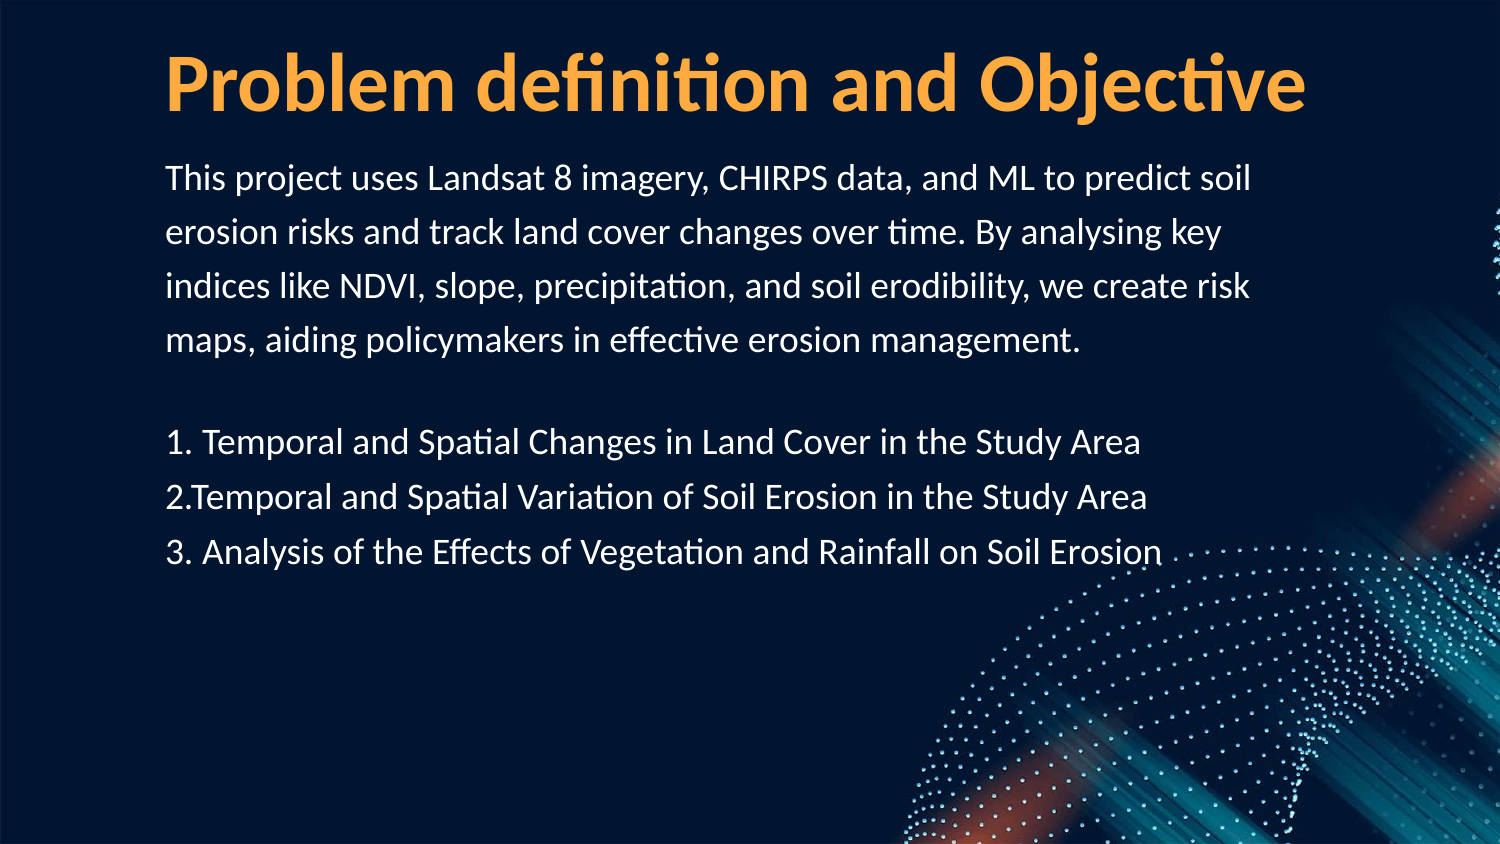

Problem definition and Objective
This project uses Landsat 8 imagery, CHIRPS data, and ML to predict soil erosion risks and track land cover changes over time. By analysing key indices like NDVI, slope, precipitation, and soil erodibility, we create risk maps, aiding policymakers in effective erosion management.

1. Temporal and Spatial Changes in Land Cover in the Study Area
2.Temporal and Spatial Variation of Soil Erosion in the Study Area
3. Analysis of the Effects of Vegetation and Rainfall on Soil Erosion